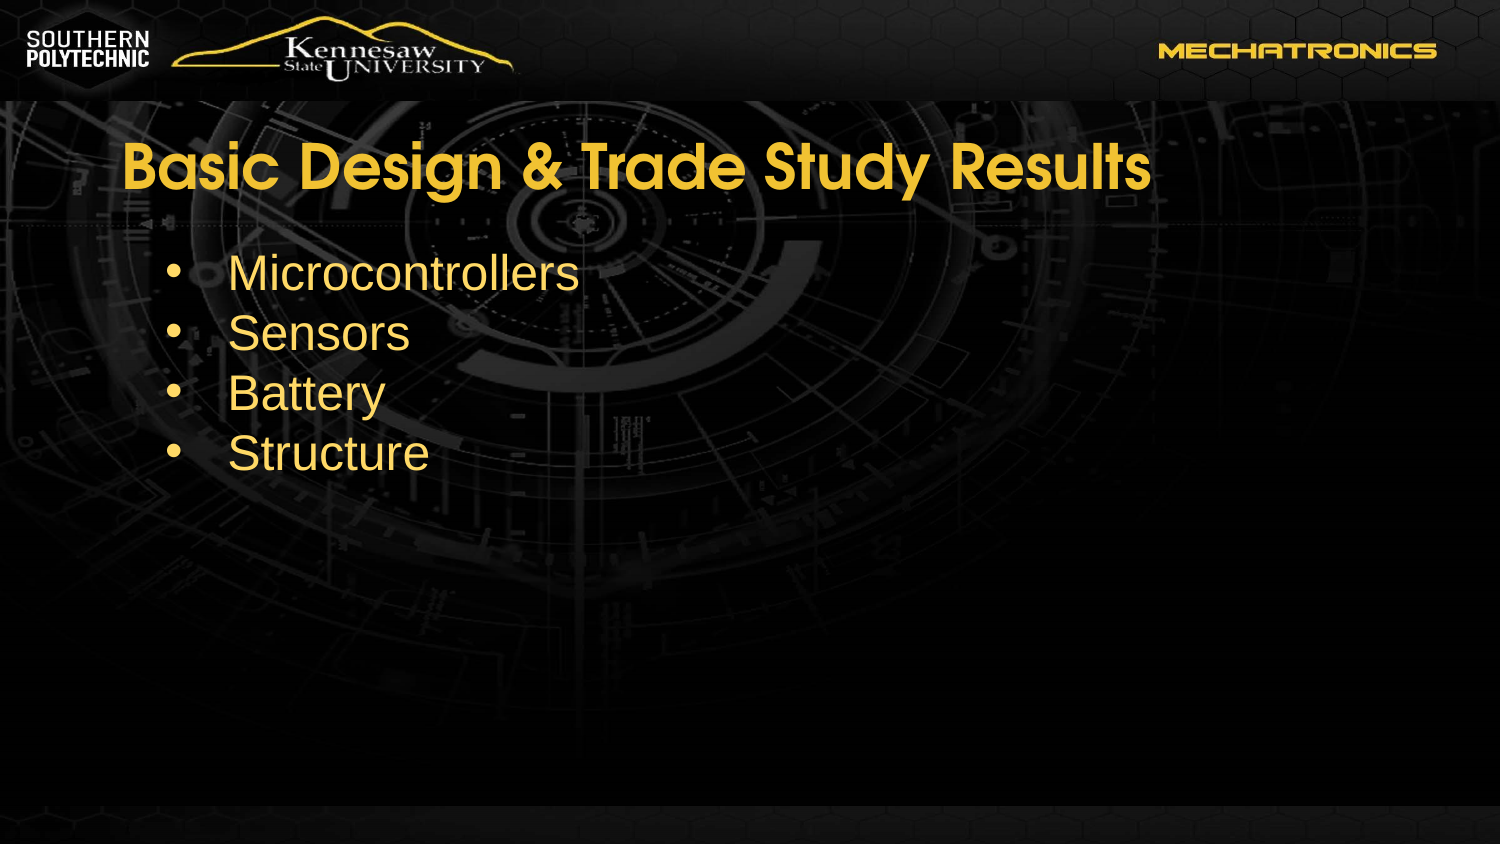

# Basic Design & Trade Study Results
Microcontrollers
Sensors
Battery
Structure